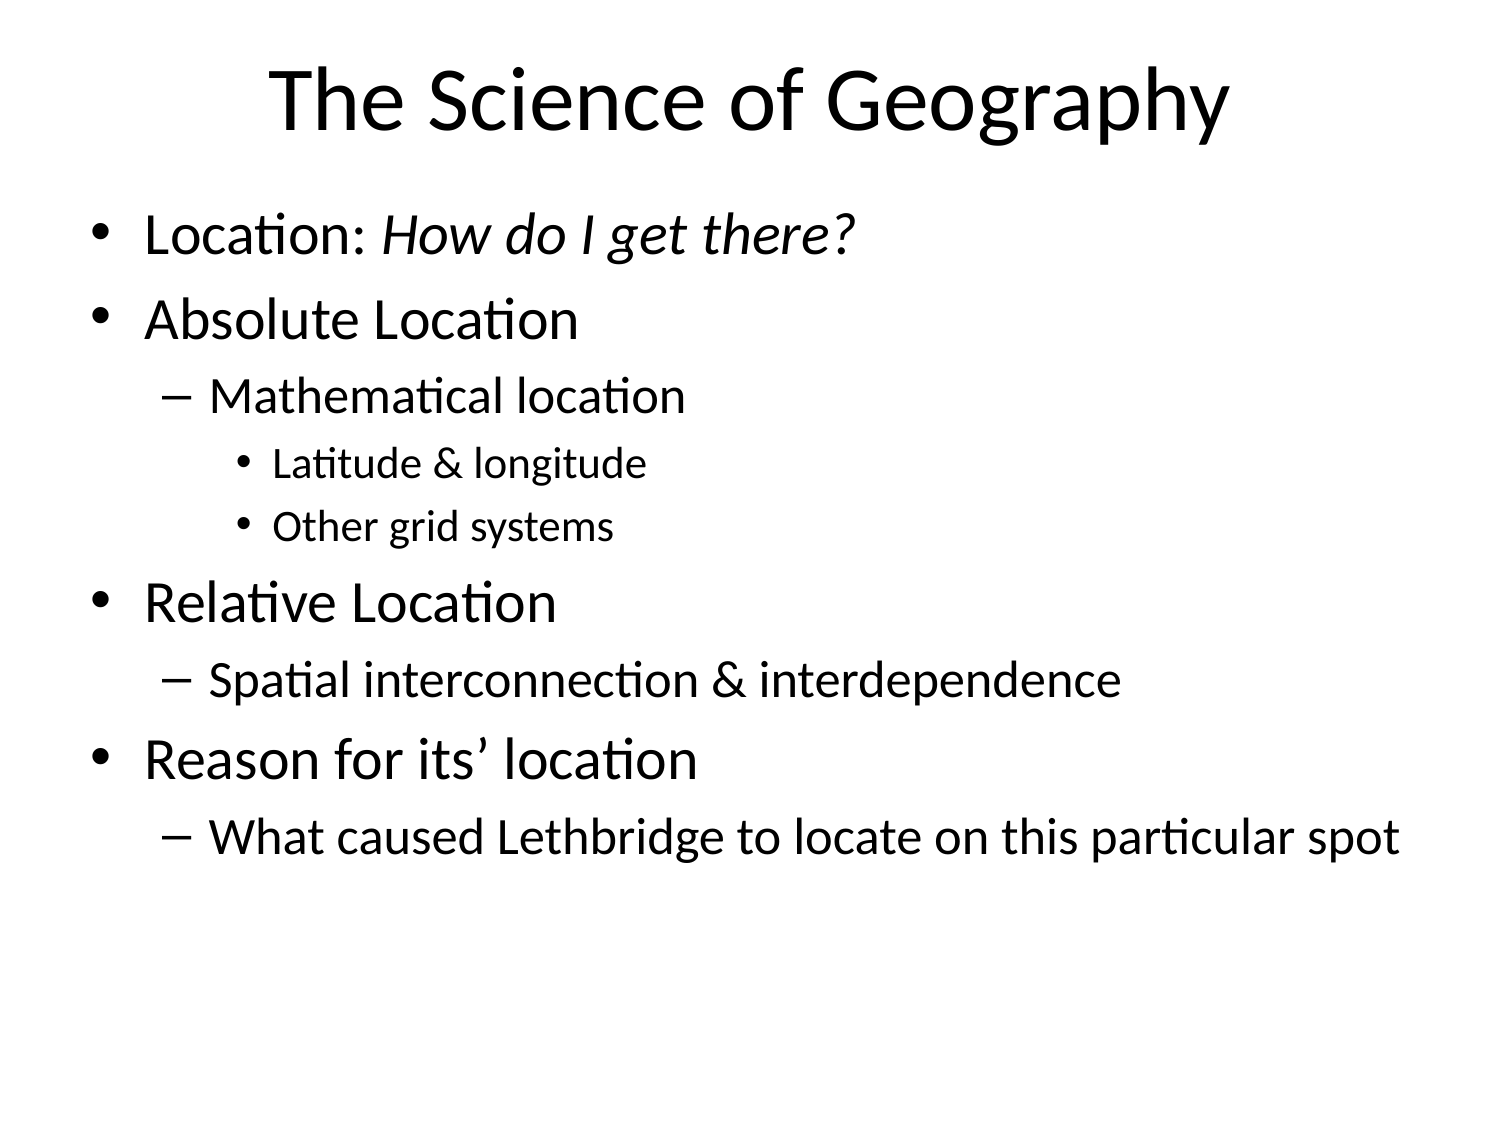

# The Science of Geography
Location: How do I get there?
Absolute Location
Mathematical location
Latitude & longitude
Other grid systems
Relative Location
Spatial interconnection & interdependence
Reason for its’ location
What caused Lethbridge to locate on this particular spot